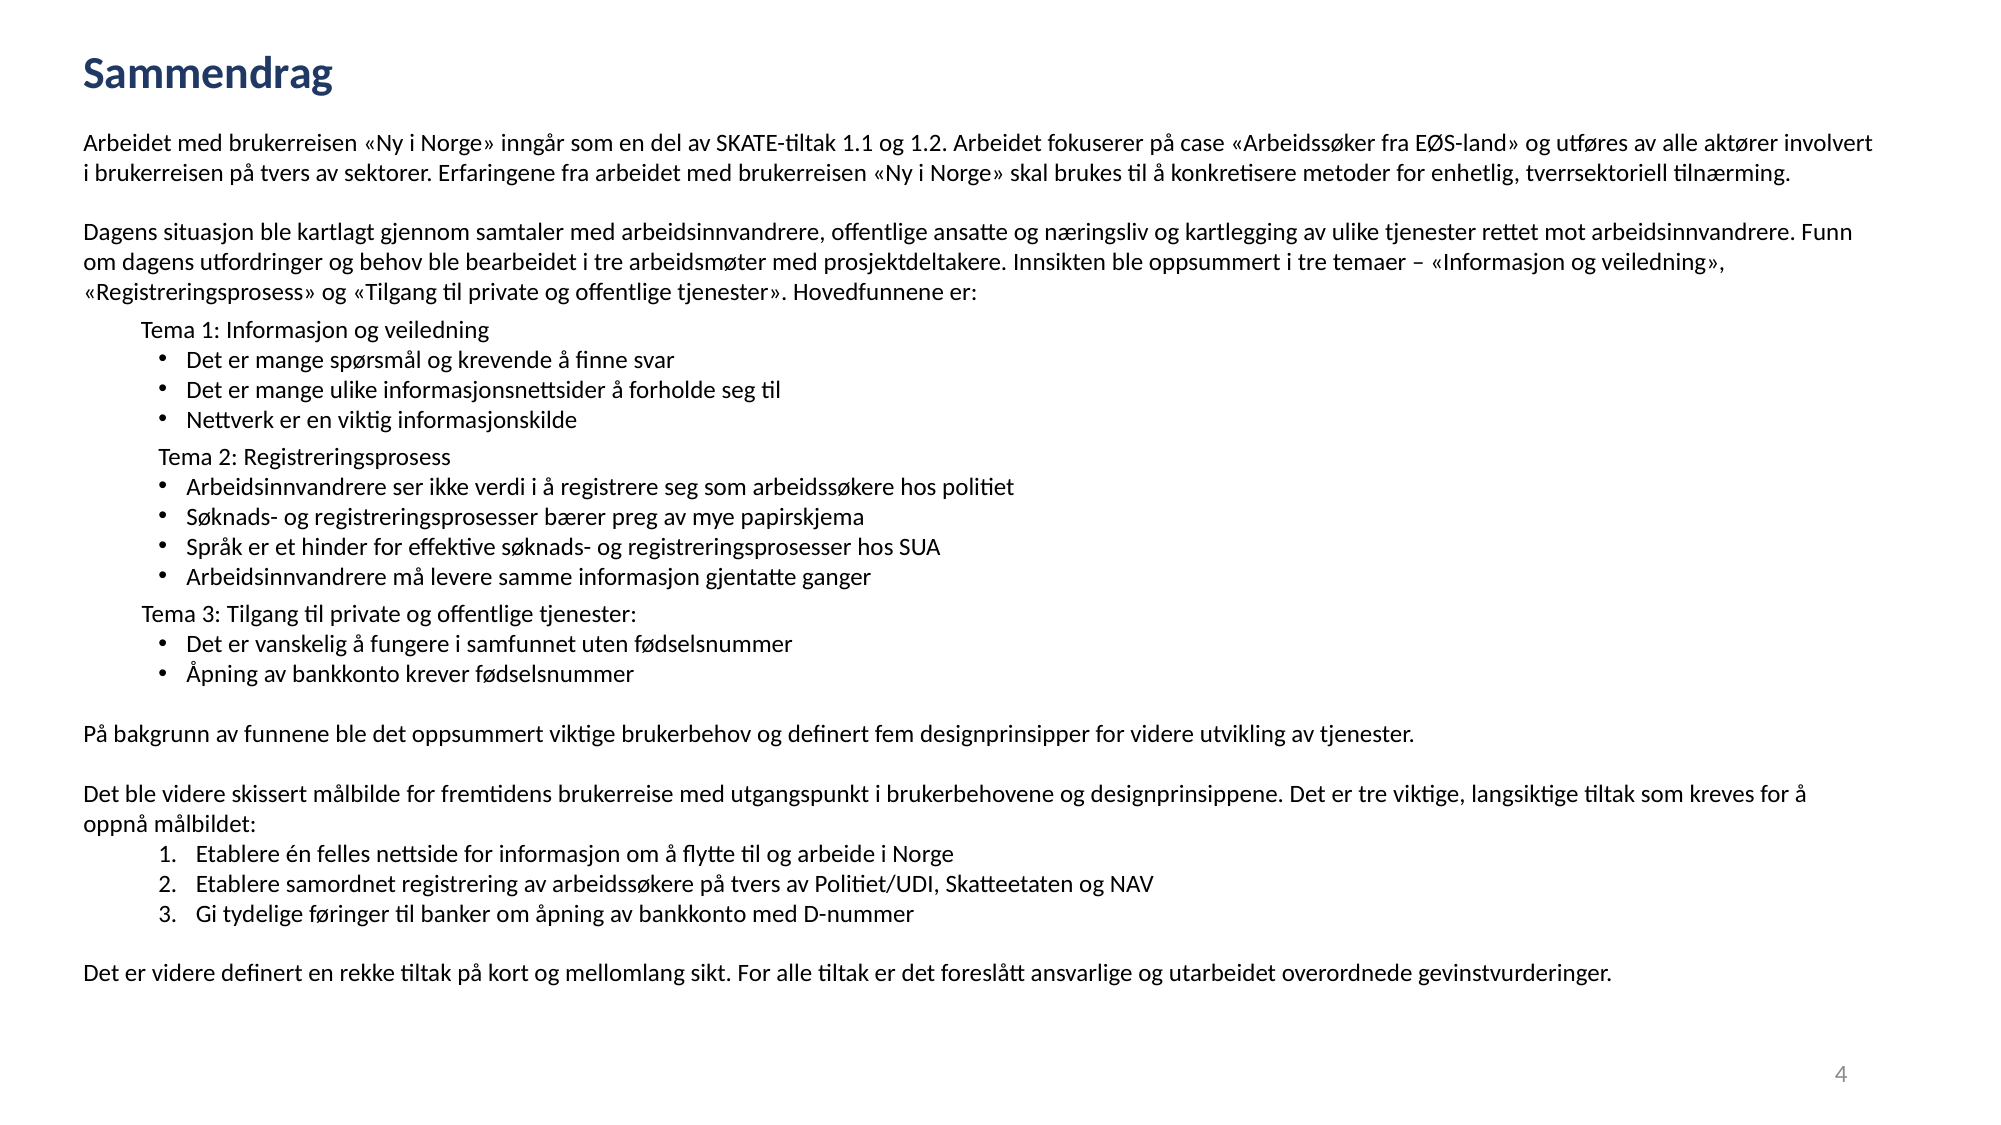

Sammendrag
Arbeidet med brukerreisen «Ny i Norge» inngår som en del av SKATE-tiltak 1.1 og 1.2. Arbeidet fokuserer på case «Arbeidssøker fra EØS-land» og utføres av alle aktører involvert i brukerreisen på tvers av sektorer. Erfaringene fra arbeidet med brukerreisen «Ny i Norge» skal brukes til å konkretisere metoder for enhetlig, tverrsektoriell tilnærming.

Dagens situasjon ble kartlagt gjennom samtaler med arbeidsinnvandrere, offentlige ansatte og næringsliv og kartlegging av ulike tjenester rettet mot arbeidsinnvandrere. Funn om dagens utfordringer og behov ble bearbeidet i tre arbeidsmøter med prosjektdeltakere. Innsikten ble oppsummert i tre temaer – «Informasjon og veiledning», «Registreringsprosess» og «Tilgang til private og offentlige tjenester». Hovedfunnene er:

          Tema 1: Informasjon og veiledning
Det er mange spørsmål og krevende å finne svar
Det er mange ulike informasjonsnettsider å forholde seg til
Nettverk er en viktig informasjonskilde

Tema 2: Registreringsprosess
Arbeidsinnvandrere ser ikke verdi i å registrere seg som arbeidssøkere hos politiet
Søknads- og registreringsprosesser bærer preg av mye papirskjema
Språk er et hinder for effektive søknads- og registreringsprosesser hos SUA
Arbeidsinnvandrere må levere samme informasjon gjentatte ganger

Tema 3: Tilgang til private og offentlige tjenester:
Det er vanskelig å fungere i samfunnet uten fødselsnummer
Åpning av bankkonto krever fødselsnummer

På bakgrunn av funnene ble det oppsummert viktige brukerbehov og definert fem designprinsipper for videre utvikling av tjenester.

Det ble videre skissert målbilde for fremtidens brukerreise med utgangspunkt i brukerbehovene og designprinsippene. Det er tre viktige, langsiktige tiltak som kreves for å oppnå målbildet:
Etablere én felles nettside for informasjon om å flytte til og arbeide i Norge
Etablere samordnet registrering av arbeidssøkere på tvers av Politiet/UDI, Skatteetaten og NAV
Gi tydelige føringer til banker om åpning av bankkonto med D-nummer

Det er videre definert en rekke tiltak på kort og mellomlang sikt. For alle tiltak er det foreslått ansvarlige og utarbeidet overordnede gevinstvurderinger.
4